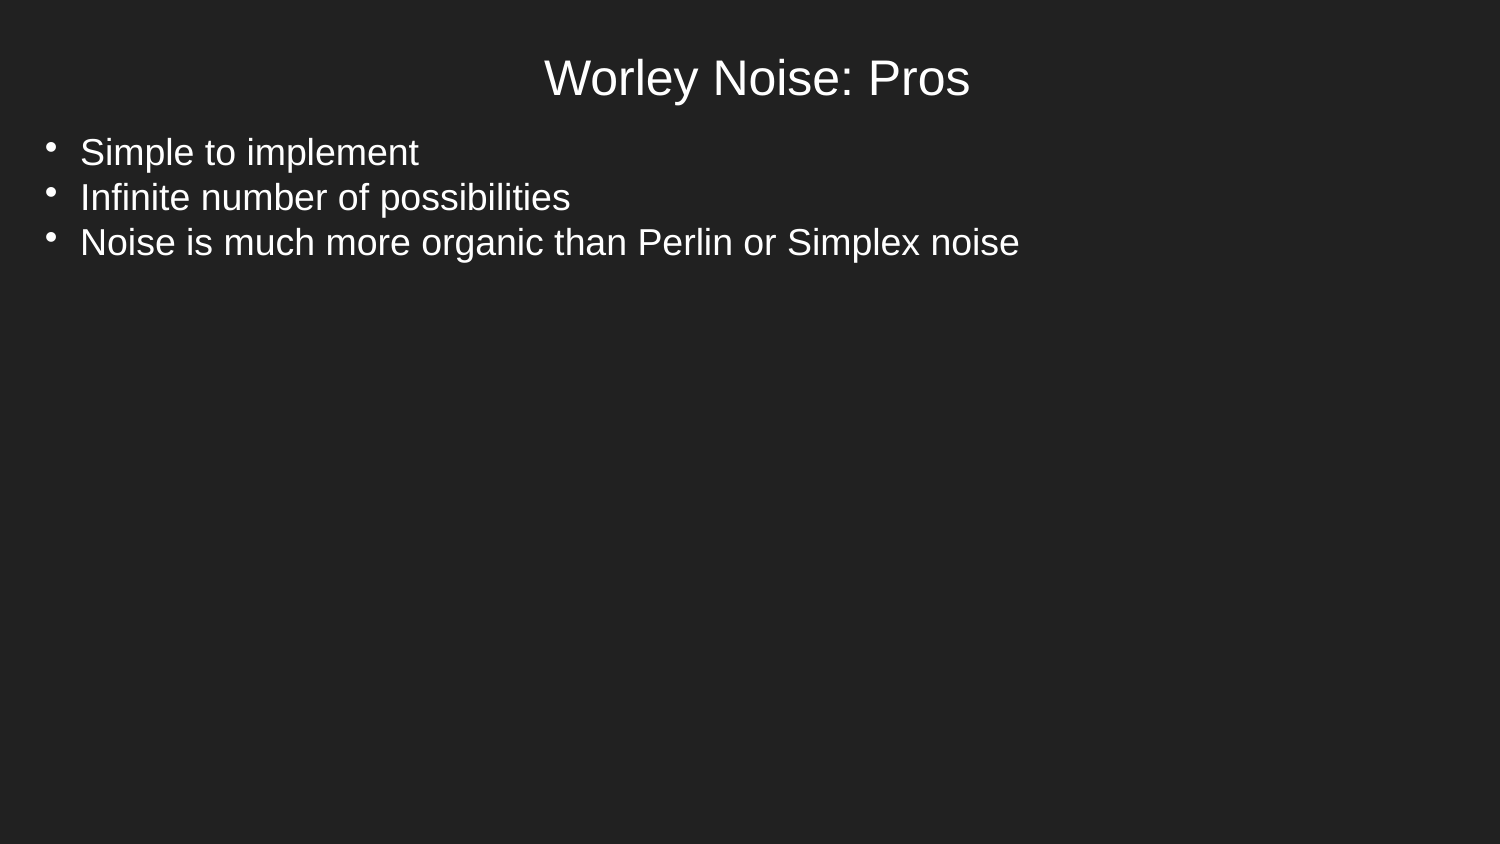

Worley Noise: Pros
Simple to implement
Infinite number of possibilities
Noise is much more organic than Perlin or Simplex noise